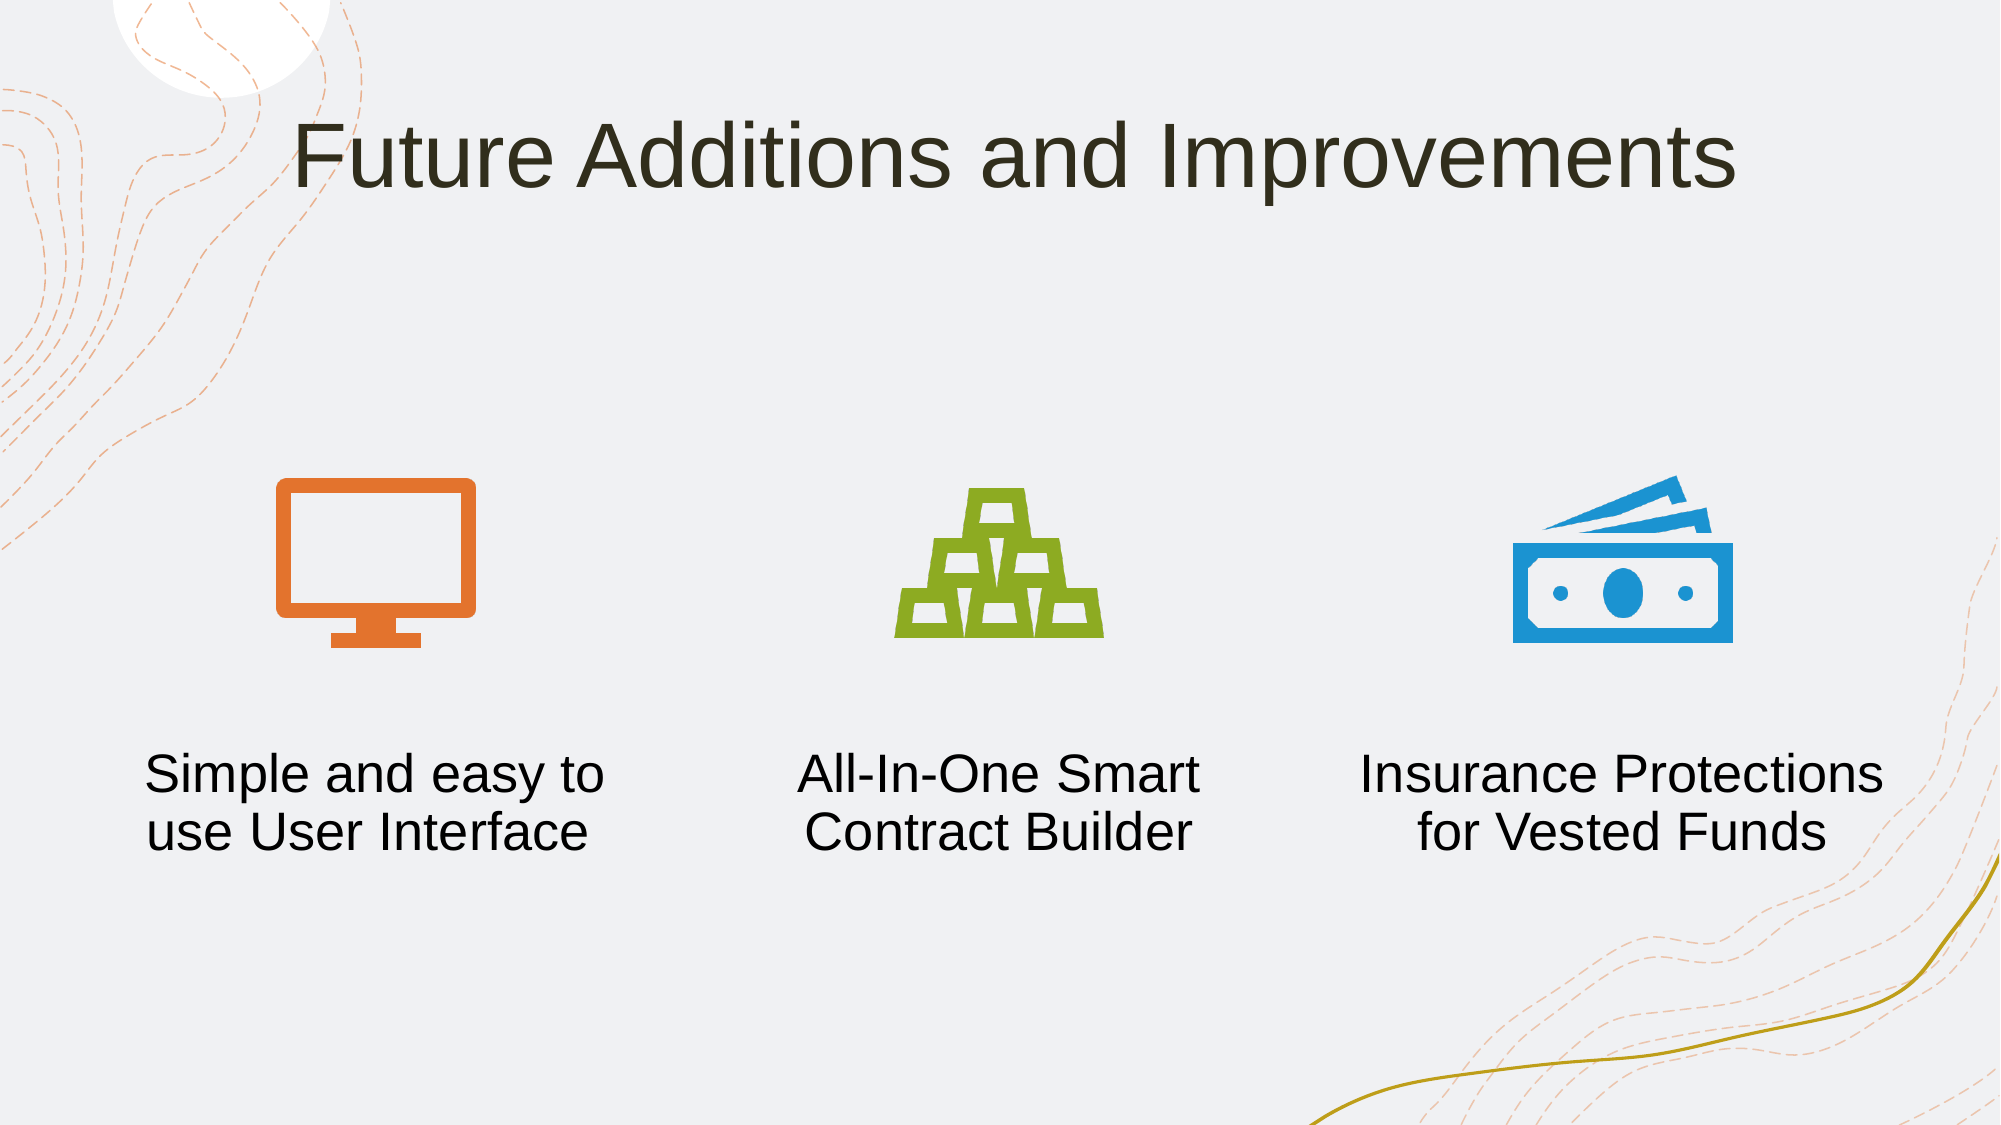

# Future Additions and Improvements
Simple and easy to use User Interface
All-In-One Smart Contract Builder
Insurance Protections for Vested Funds